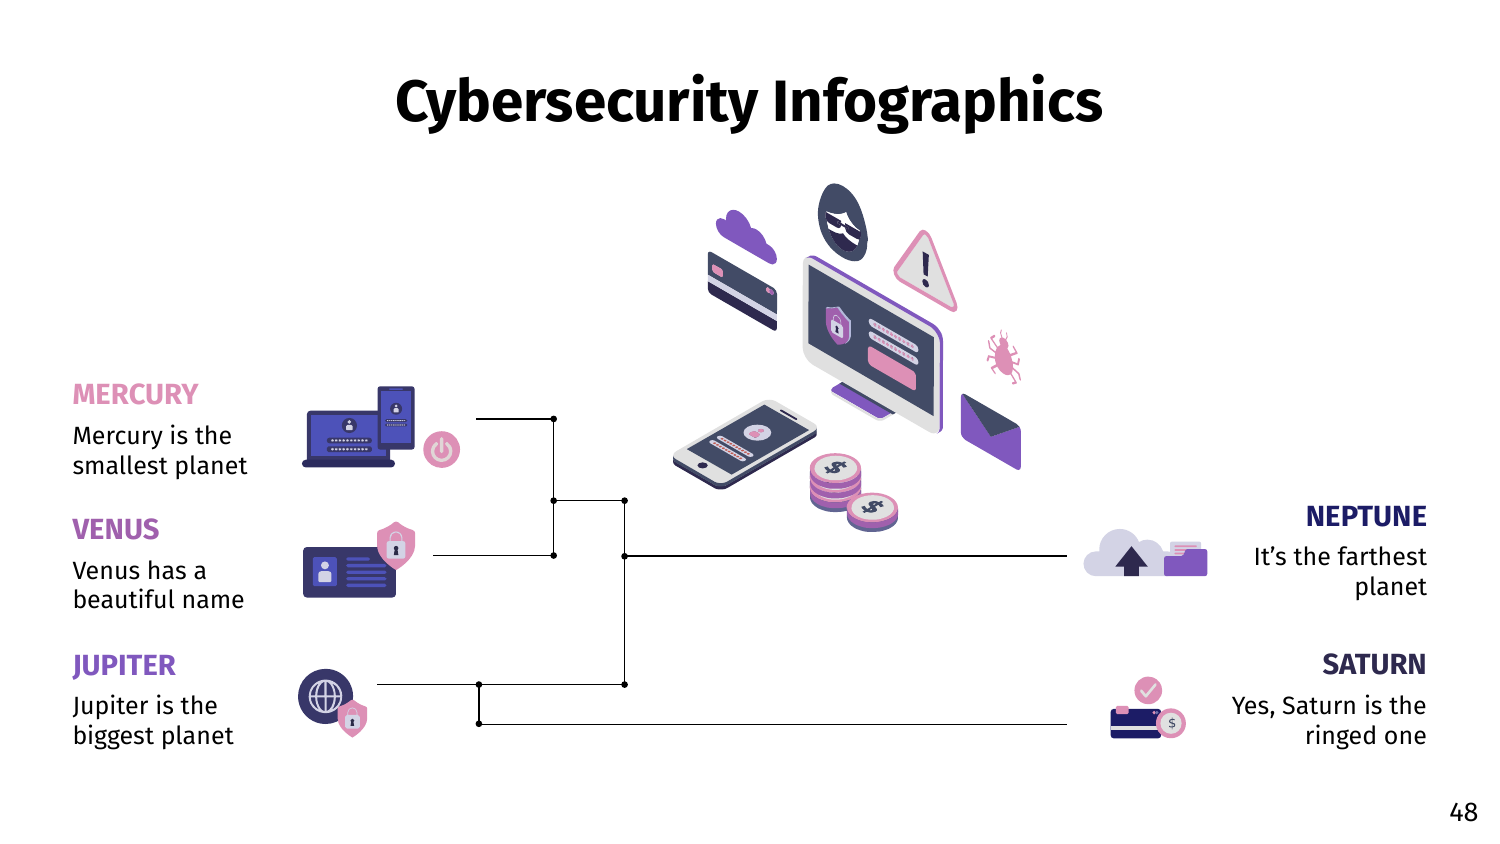

# Cybersecurity Infographics

MERCURY
Mercury is the smallest planet

NEPTUNE
It’s the farthest planet

VENUS
Venus has a beautiful name

SATURN
Yes, Saturn is the ringed one
JUPITER
Jupiter is the biggest planet

48